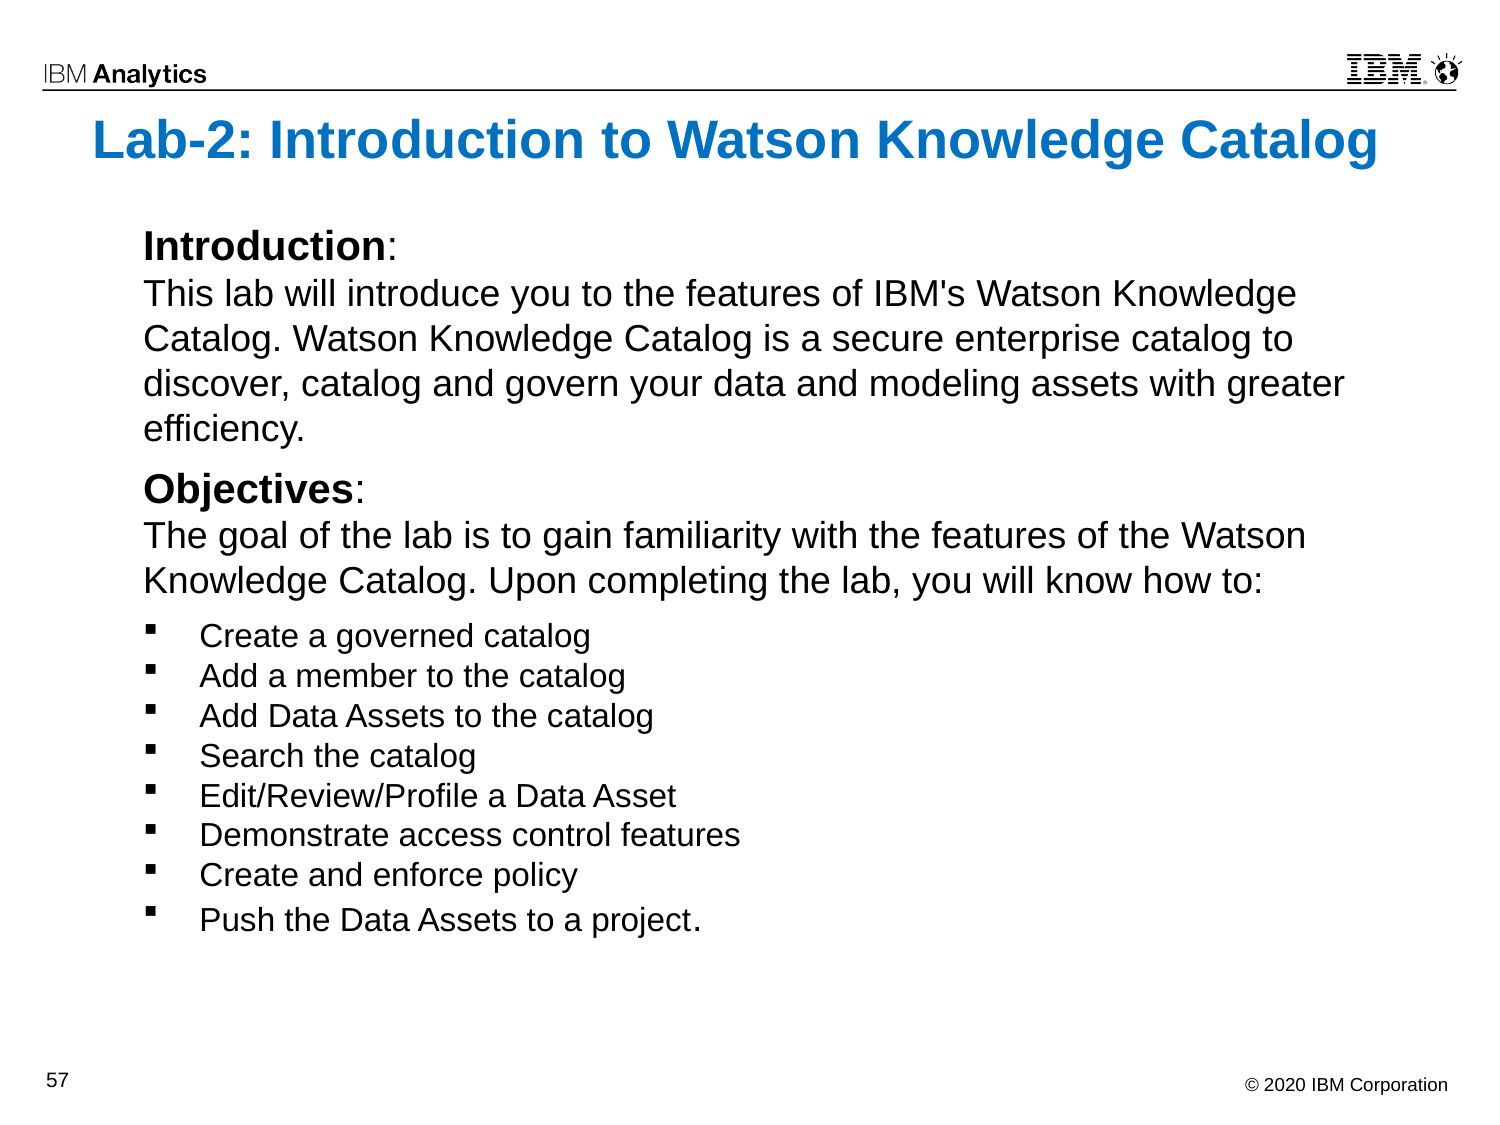

# Lab-2: Introduction to Watson Knowledge Catalog
Introduction:
This lab will introduce you to the features of IBM's Watson Knowledge Catalog. Watson Knowledge Catalog is a secure enterprise catalog to discover, catalog and govern your data and modeling assets with greater efficiency.

Objectives:
The goal of the lab is to gain familiarity with the features of the Watson Knowledge Catalog. Upon completing the lab, you will know how to:

Create a governed catalog
Add a member to the catalog
Add Data Assets to the catalog
Search the catalog
Edit/Review/Profile a Data Asset
Demonstrate access control features
Create and enforce policy
Push the Data Assets to a project.